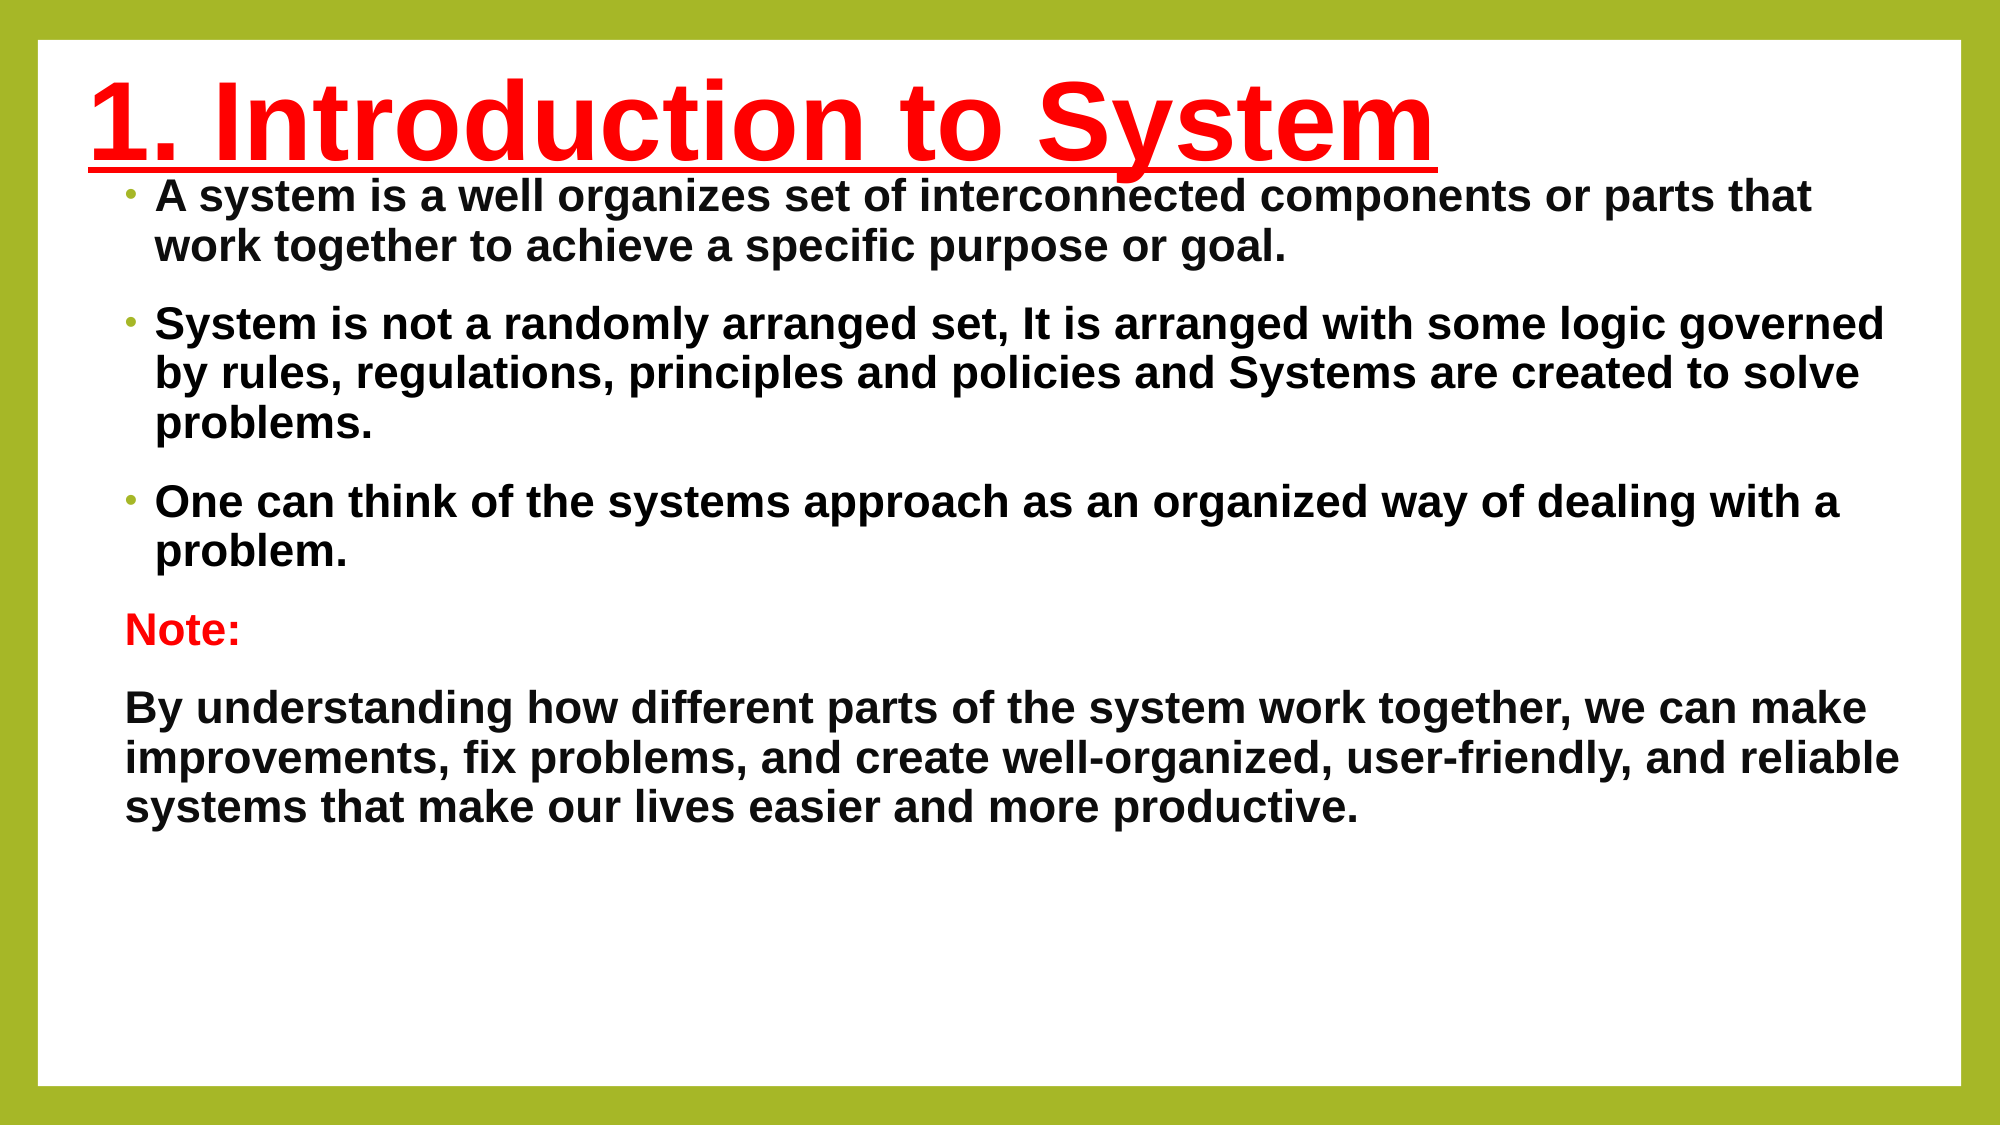

# 1. Introduction to System
A system is a well organizes set of interconnected components or parts that work together to achieve a specific purpose or goal.
System is not a randomly arranged set, It is arranged with some logic governed by rules, regulations, principles and policies and Systems are created to solve problems.
One can think of the systems approach as an organized way of dealing with a problem.
Note:
By understanding how different parts of the system work together, we can make improvements, fix problems, and create well-organized, user-friendly, and reliable systems that make our lives easier and more productive.